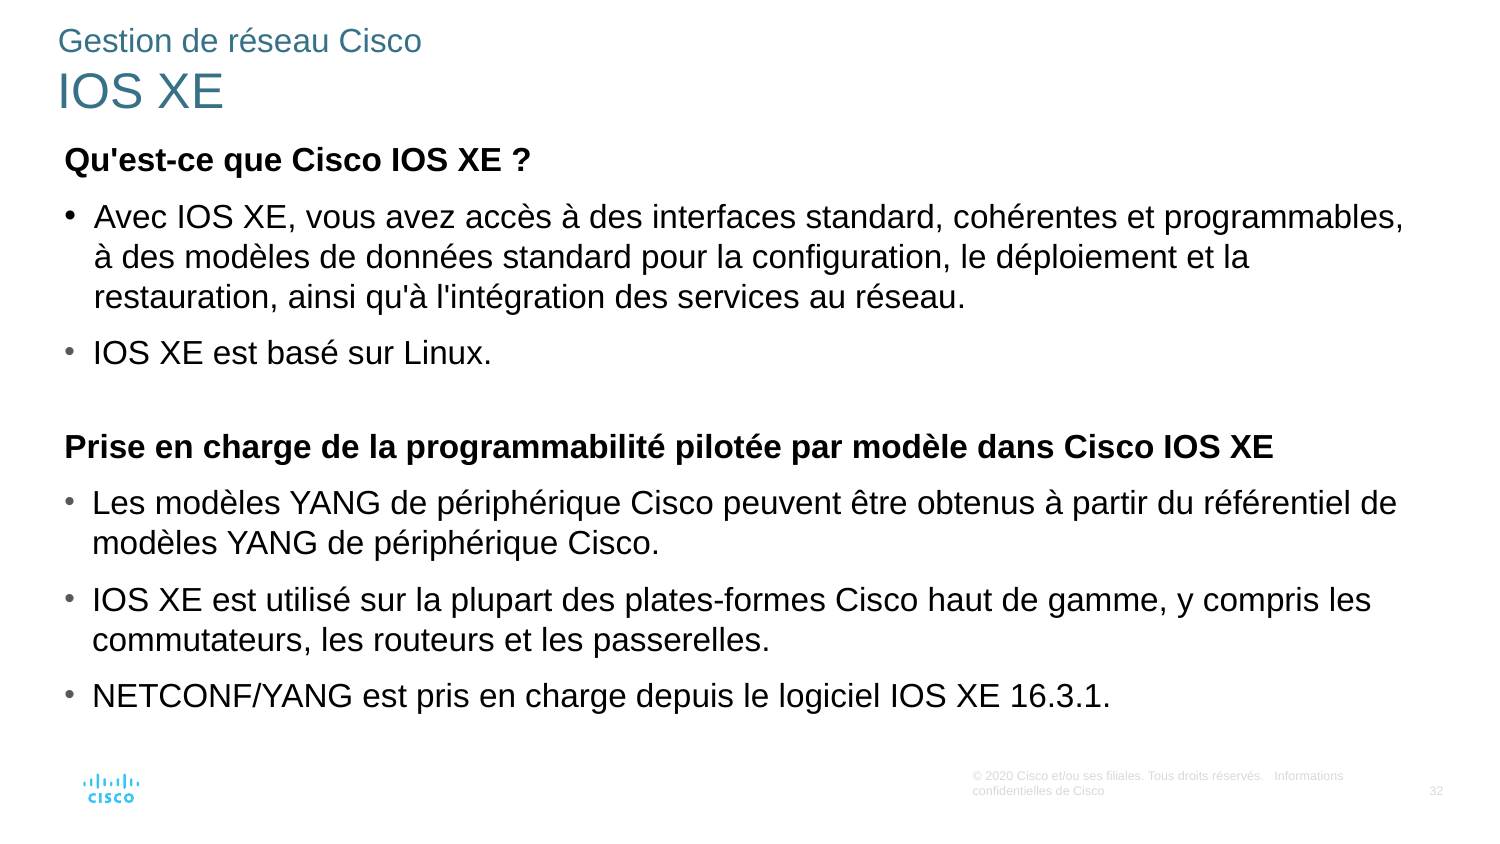

# Gestion de réseau Cisco IOS XE
Qu'est-ce que Cisco IOS XE ?
Avec IOS XE, vous avez accès à des interfaces standard, cohérentes et programmables, à des modèles de données standard pour la configuration, le déploiement et la restauration, ainsi qu'à l'intégration des services au réseau.
IOS XE est basé sur Linux.

Prise en charge de la programmabilité pilotée par modèle dans Cisco IOS XE
Les modèles YANG de périphérique Cisco peuvent être obtenus à partir du référentiel de modèles YANG de périphérique Cisco.
IOS XE est utilisé sur la plupart des plates-formes Cisco haut de gamme, y compris les commutateurs, les routeurs et les passerelles.
NETCONF/YANG est pris en charge depuis le logiciel IOS XE 16.3.1.